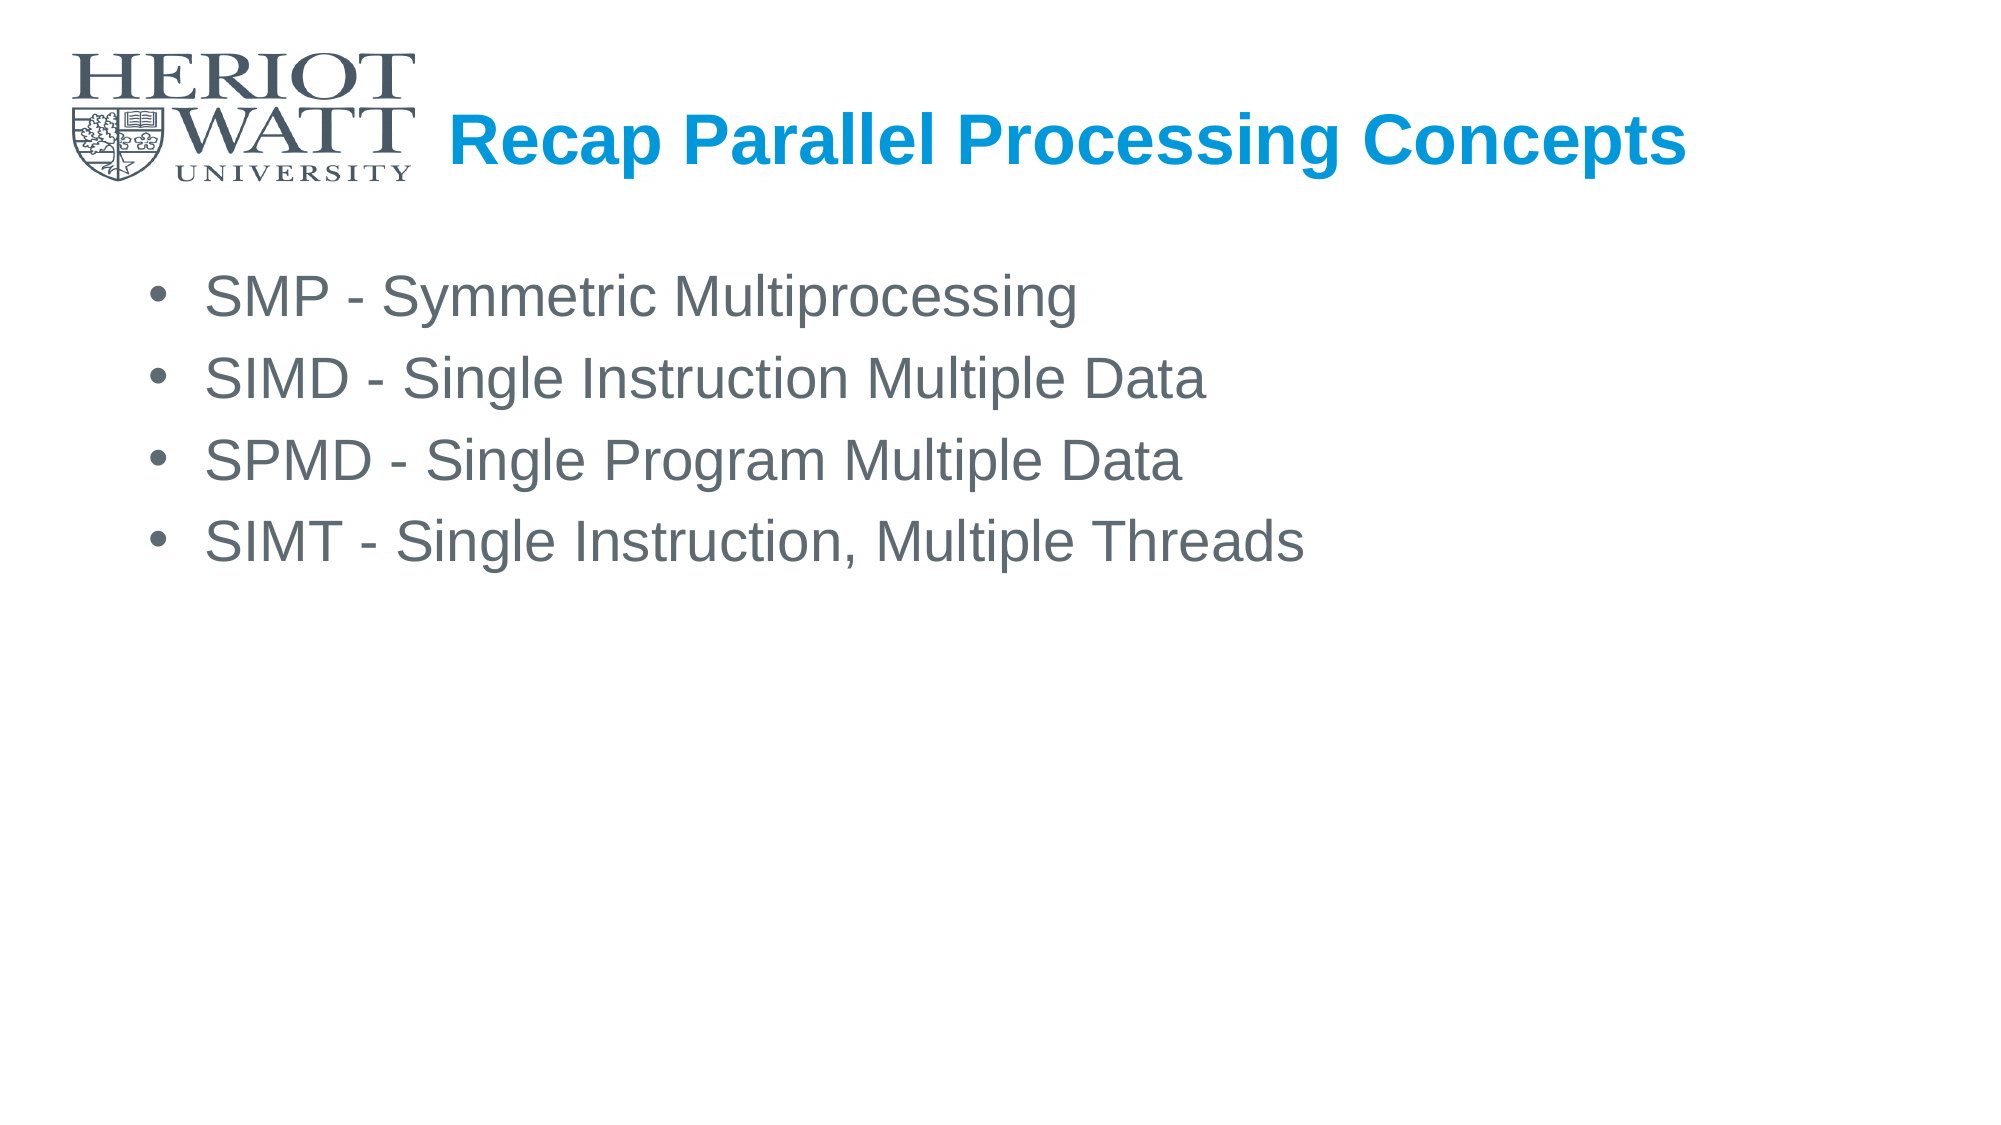

# Recap Parallel Processing Concepts
SMP - Symmetric Multiprocessing
SIMD - Single Instruction Multiple Data
SPMD - Single Program Multiple Data
SIMT - Single Instruction, Multiple Threads